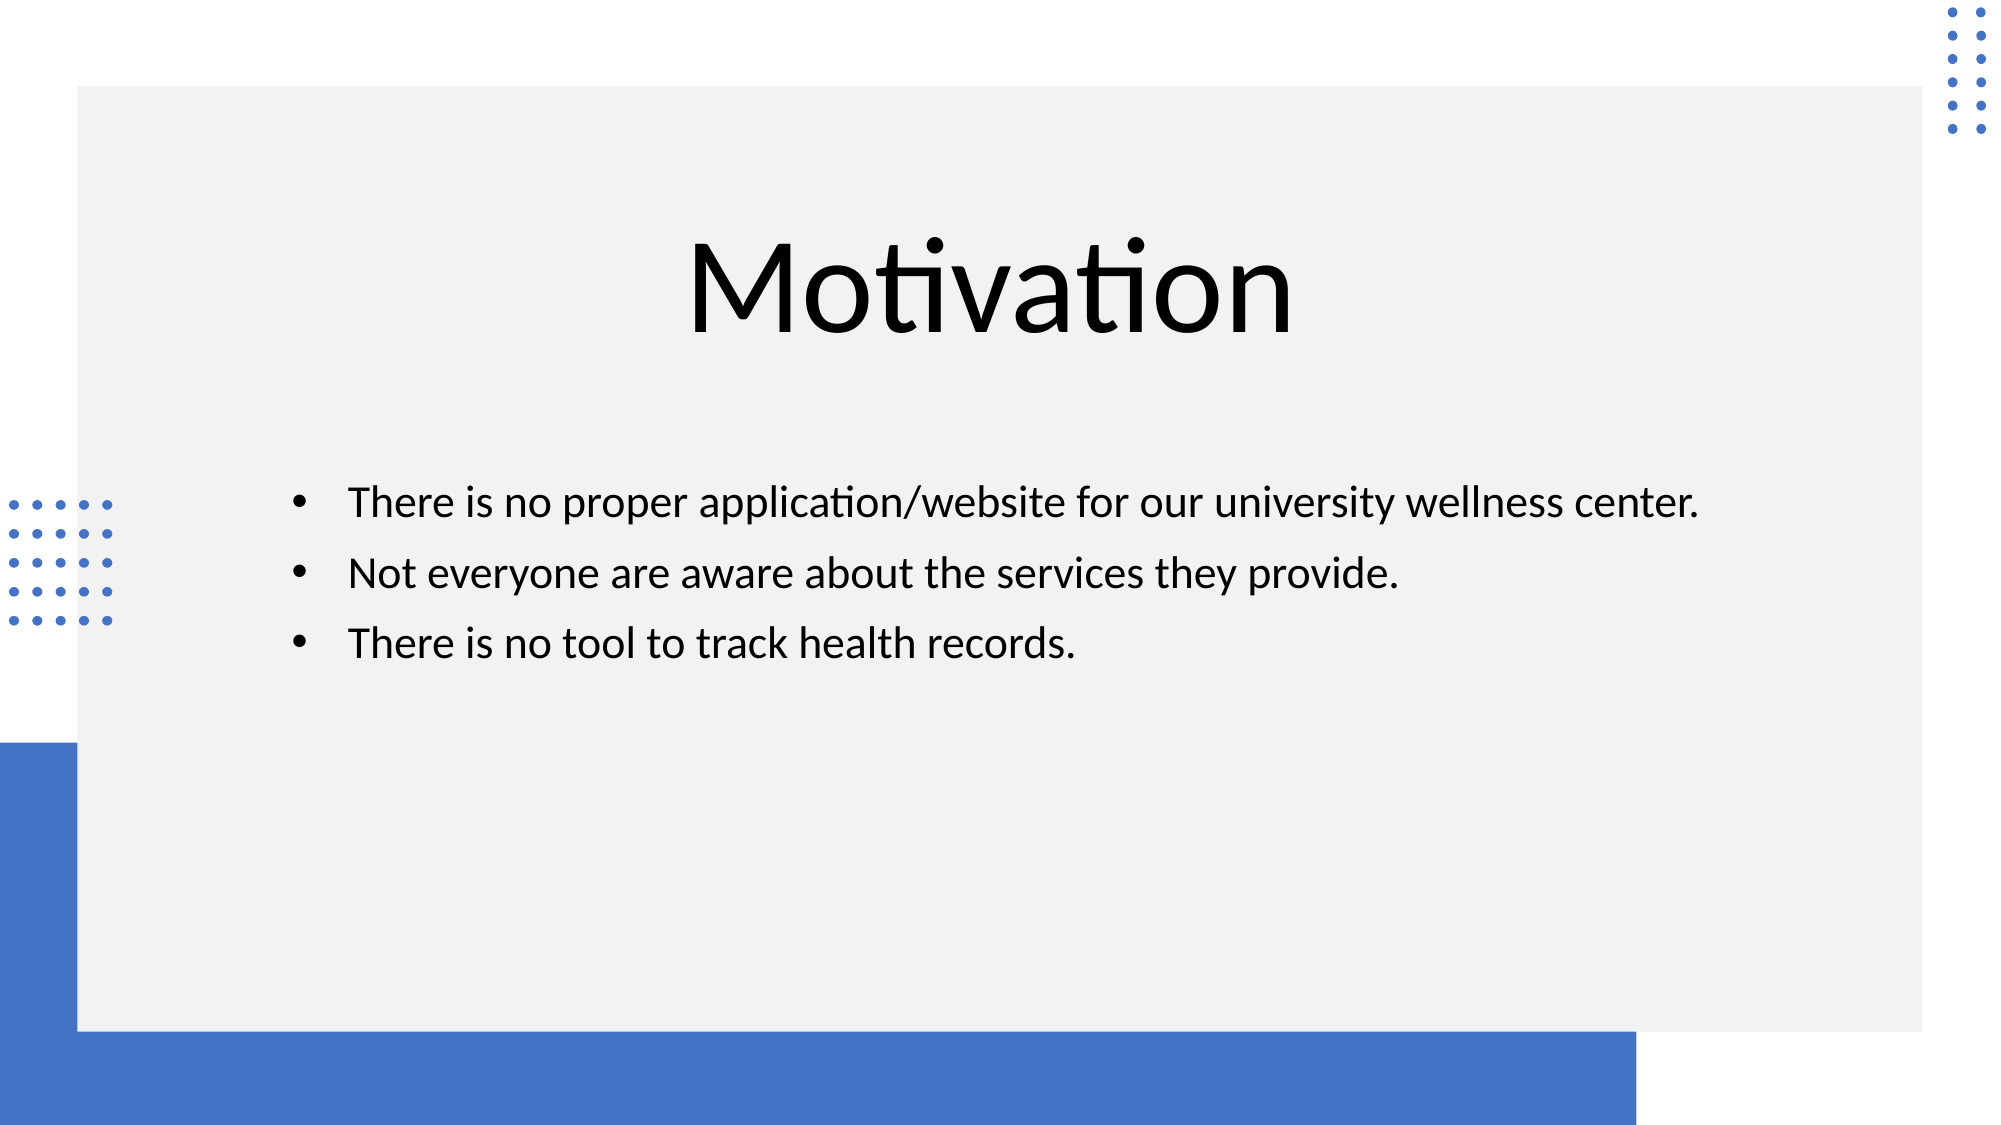

# Motivation
There is no proper application/website for our university wellness center.
Not everyone are aware about the services they provide.
There is no tool to track health records.